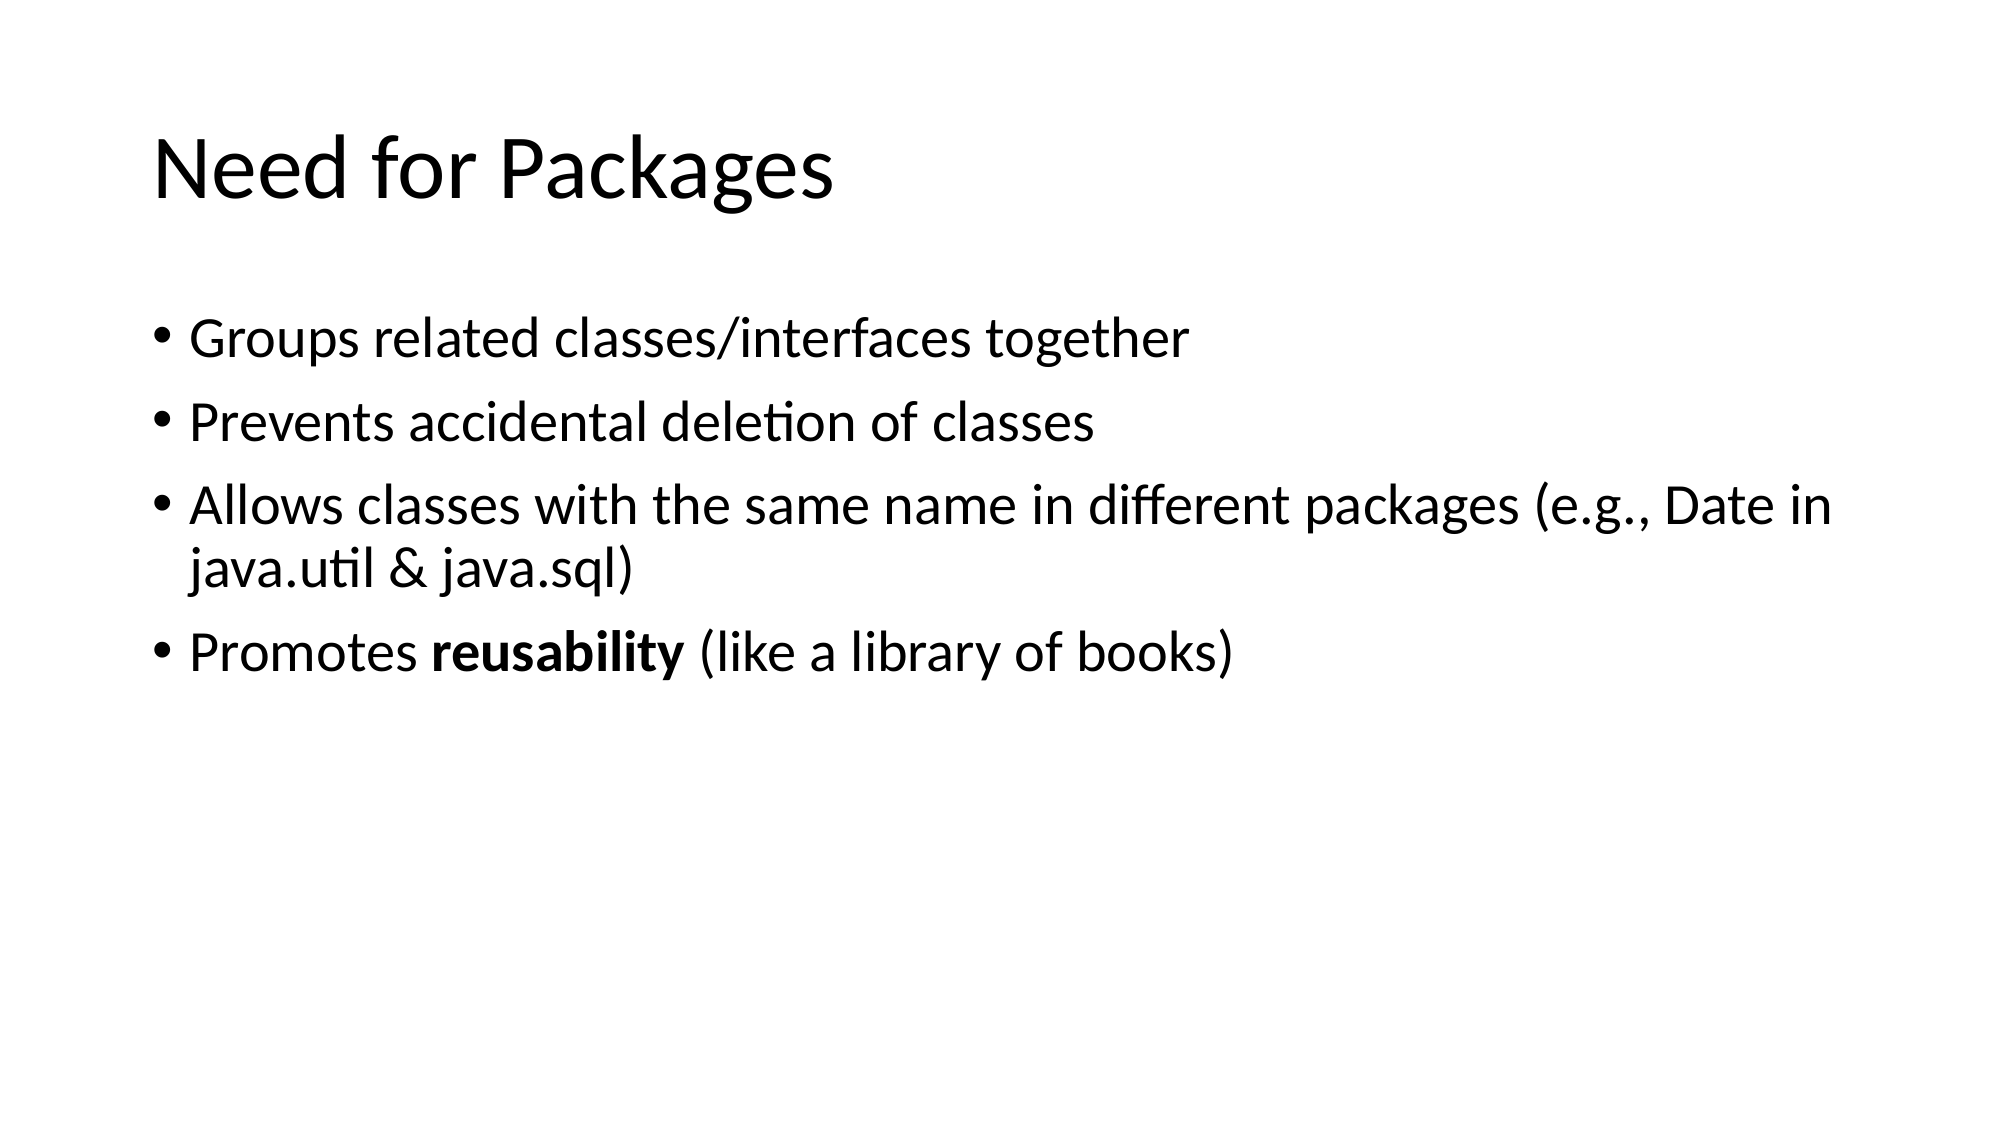

# Need for Packages
Groups related classes/interfaces together
Prevents accidental deletion of classes
Allows classes with the same name in different packages (e.g., Date in java.util & java.sql)
Promotes reusability (like a library of books)